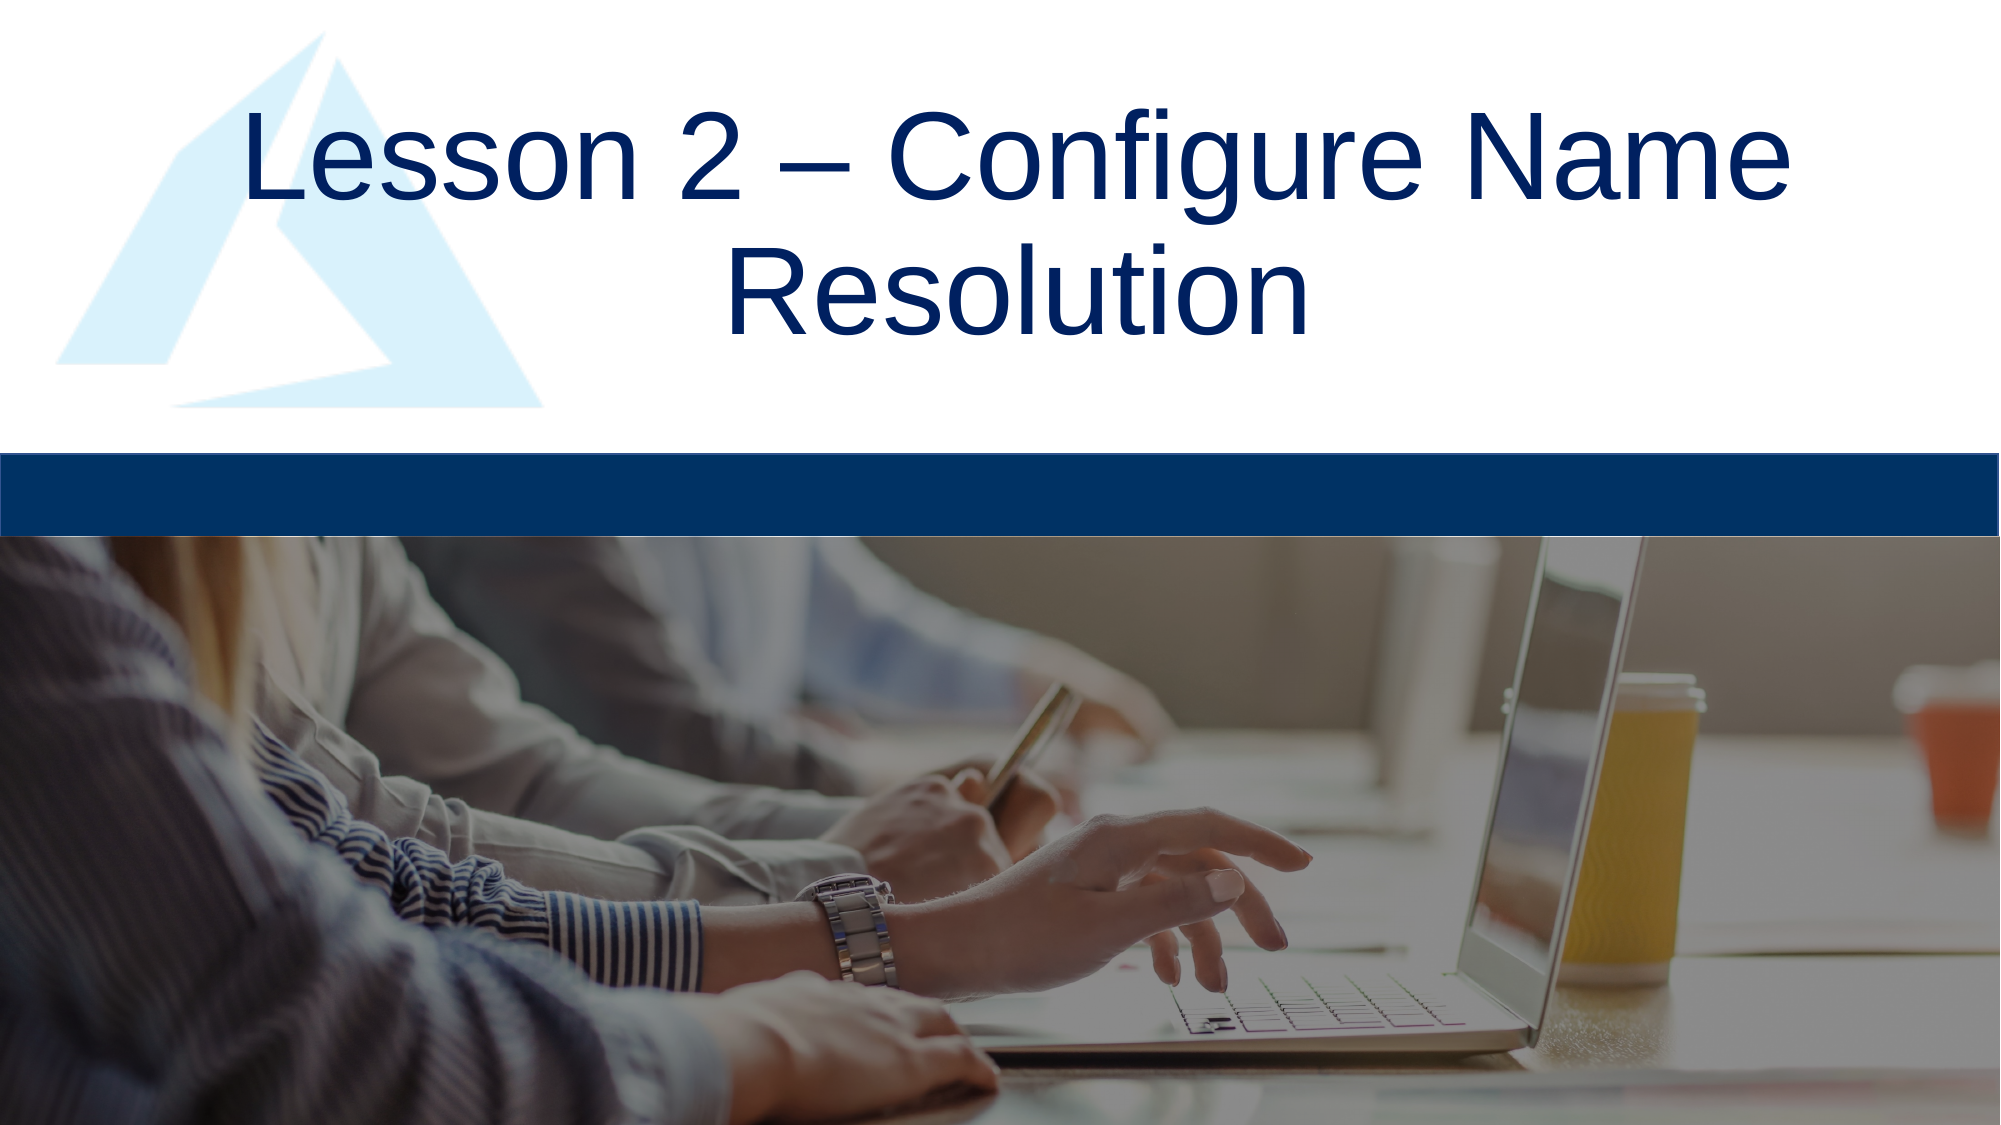

# Lesson 2 – Configure Name Resolution